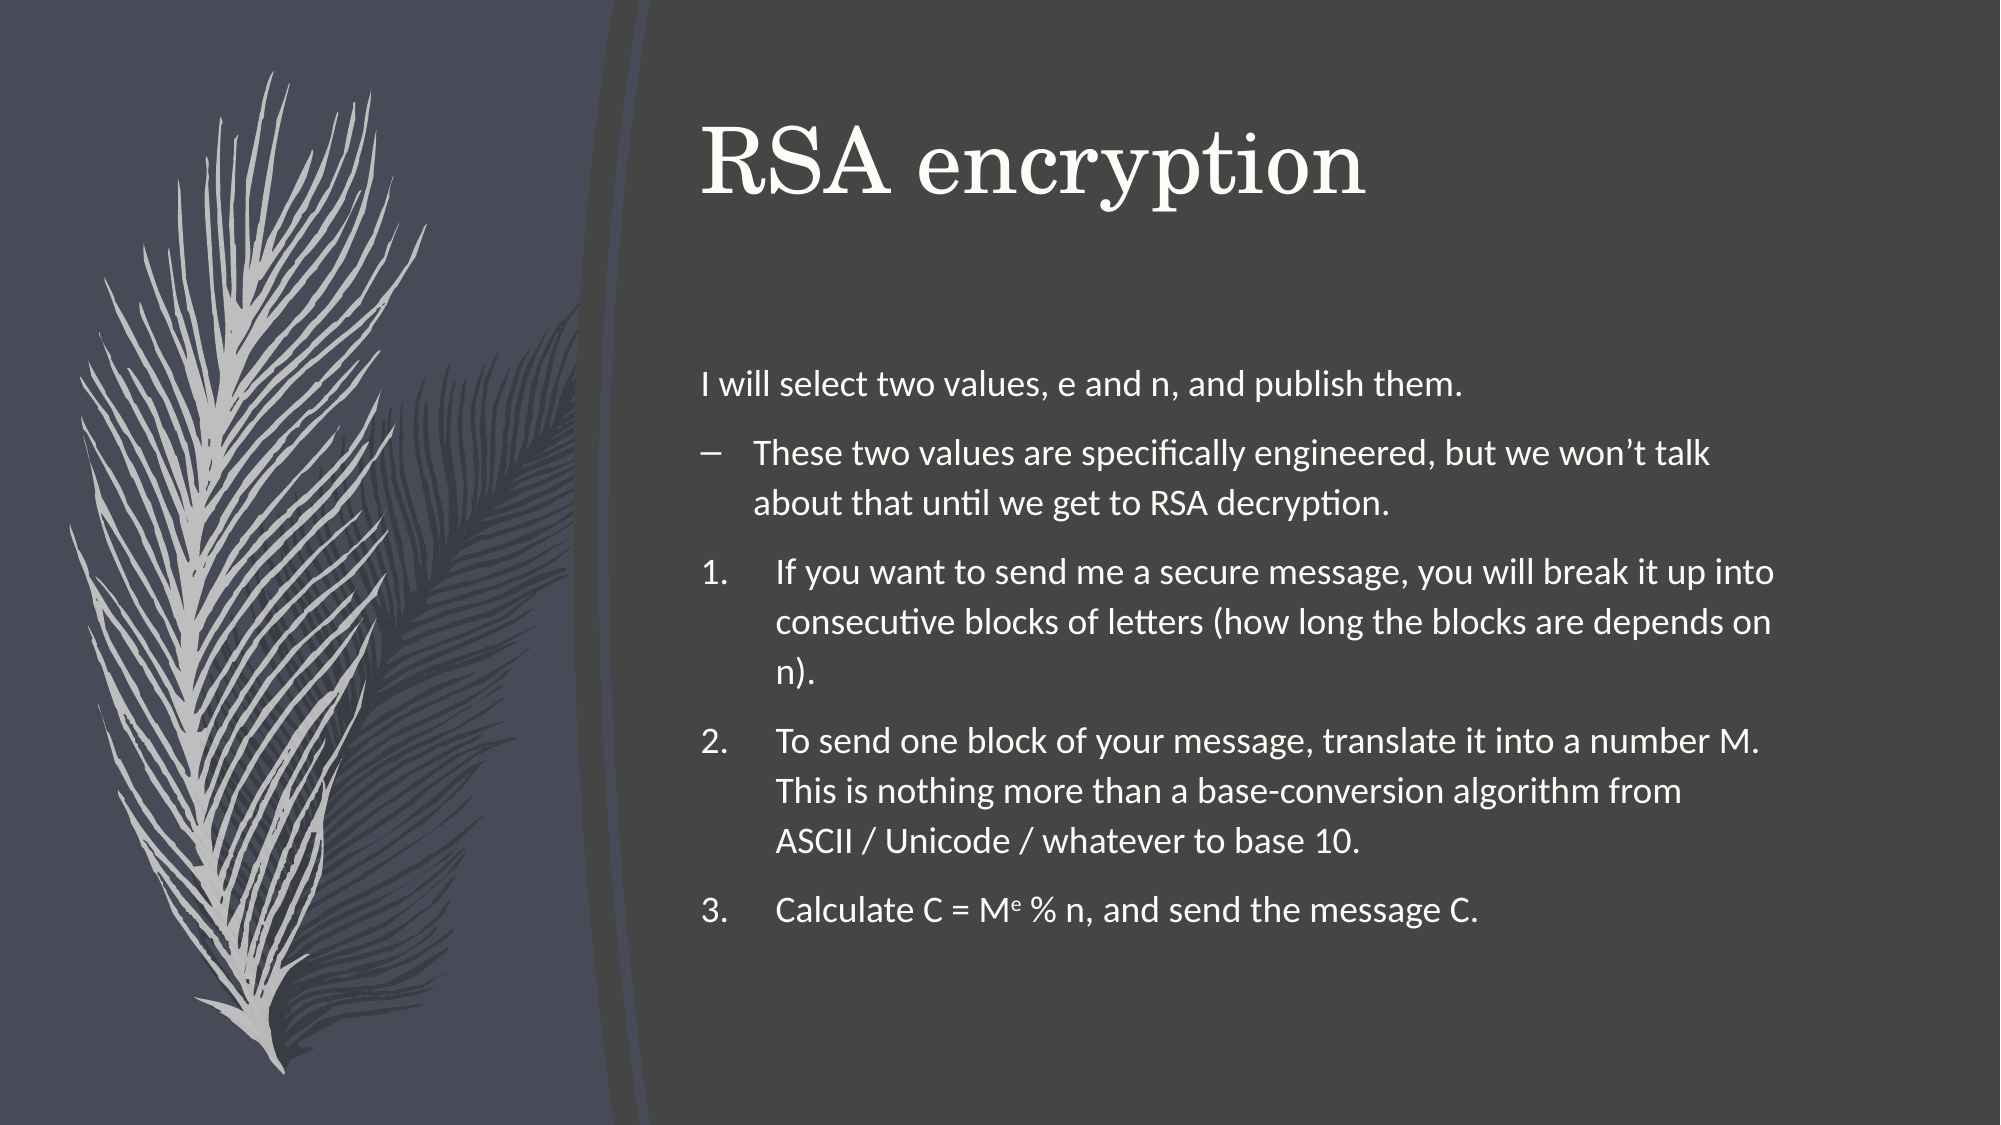

# RSA encryption

I will select two values, e and n, and publish them.
These two values are specifically engineered, but we won’t talk about that until we get to RSA decryption.
If you want to send me a secure message, you will break it up into consecutive blocks of letters (how long the blocks are depends on n).
To send one block of your message, translate it into a number M.  This is nothing more than a base-conversion algorithm from ASCII / Unicode / whatever to base 10.
Calculate C = Me % n, and send the message C.